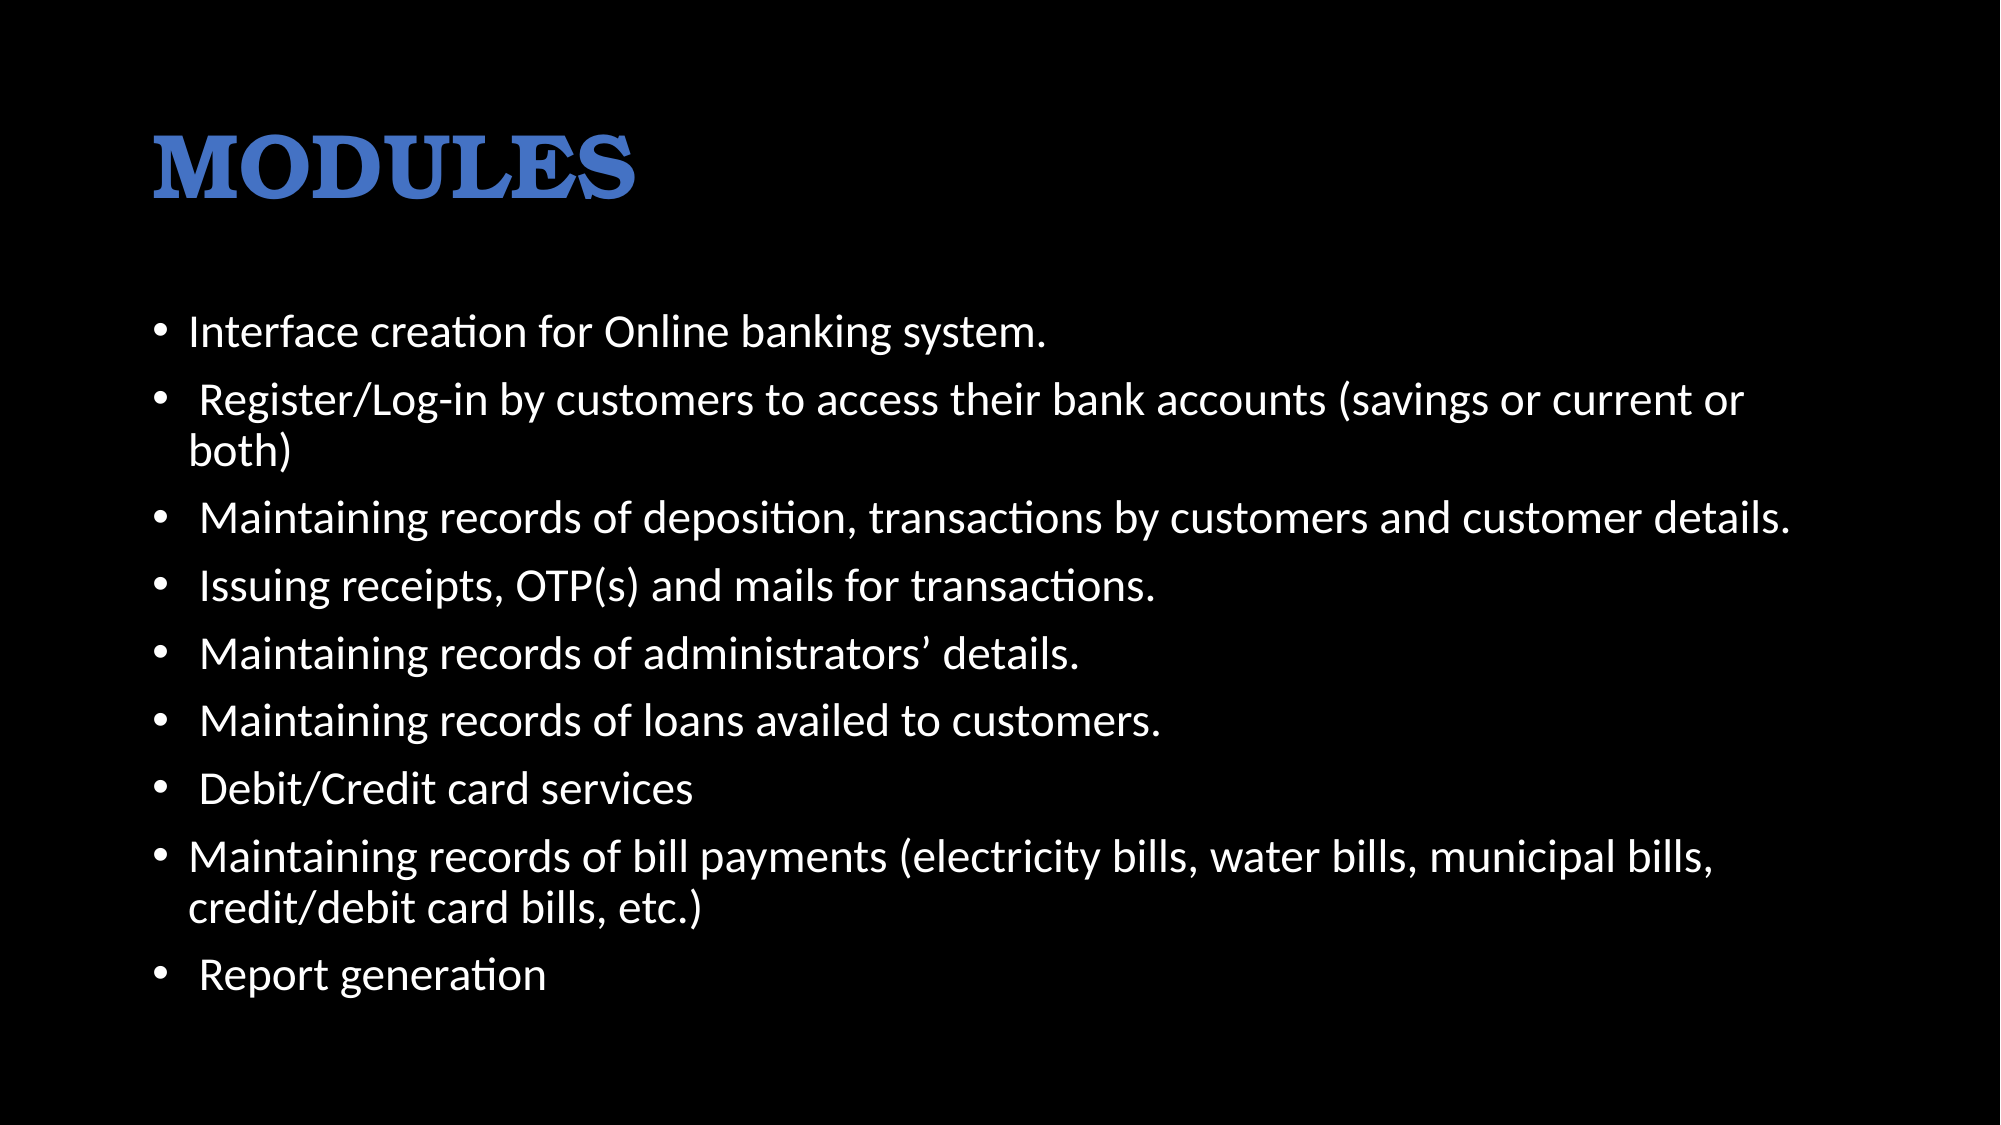

# MODULES
Interface creation for Online banking system.
 Register/Log-in by customers to access their bank accounts (savings or current or both)
 Maintaining records of deposition, transactions by customers and customer details.
 Issuing receipts, OTP(s) and mails for transactions.
 Maintaining records of administrators’ details.
 Maintaining records of loans availed to customers.
 Debit/Credit card services
Maintaining records of bill payments (electricity bills, water bills, municipal bills, credit/debit card bills, etc.)
 Report generation